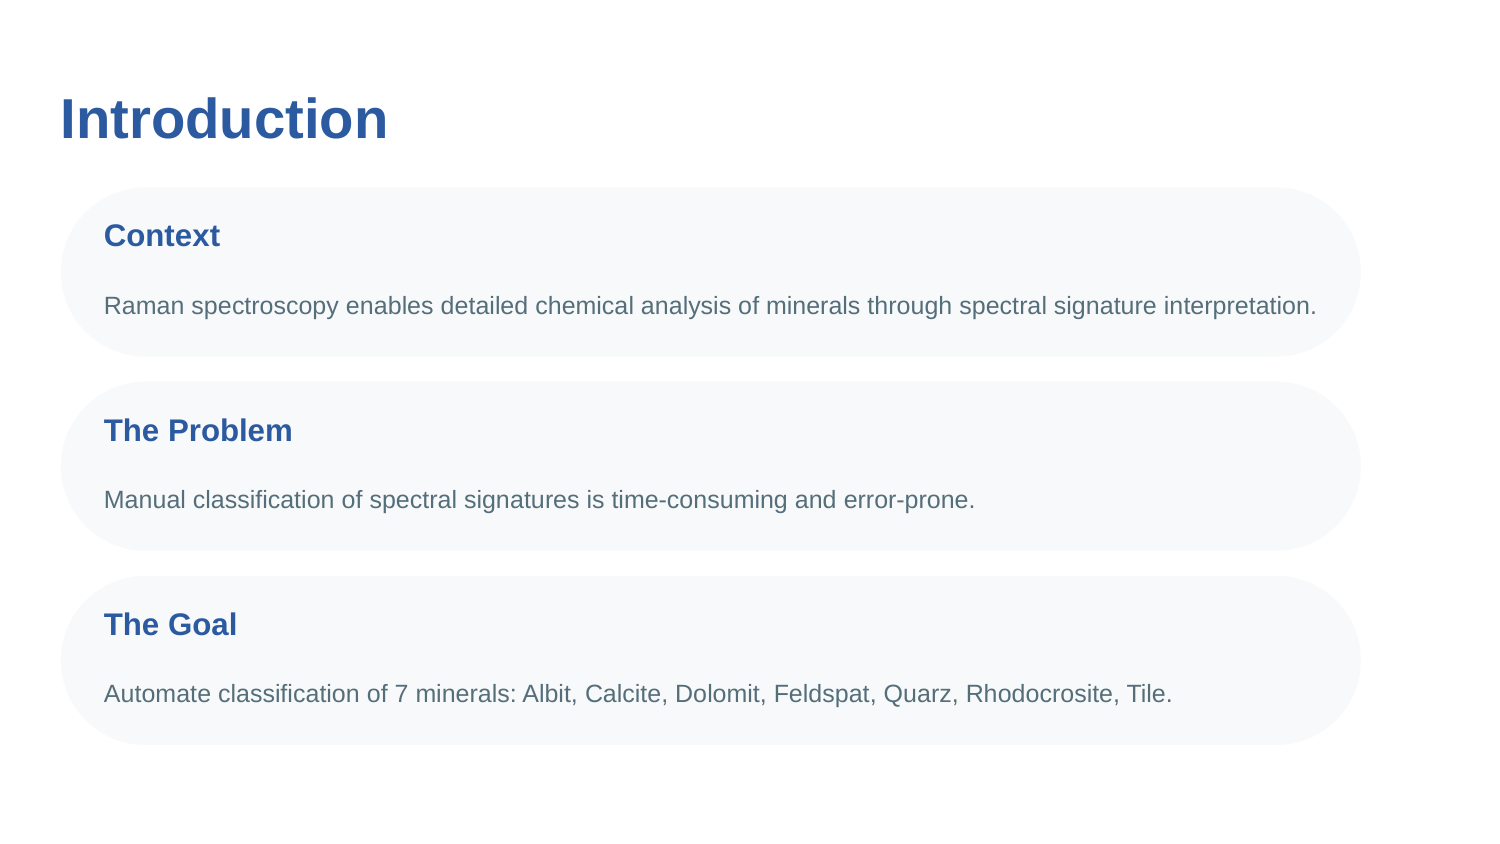

Introduction

Context
Raman spectroscopy enables detailed chemical analysis of minerals through spectral signature interpretation.

The Problem
Manual classification of spectral signatures is time-consuming and error-prone.

The Goal
Automate classification of 7 minerals: Albit, Calcite, Dolomit, Feldspat, Quarz, Rhodocrosite, Tile.